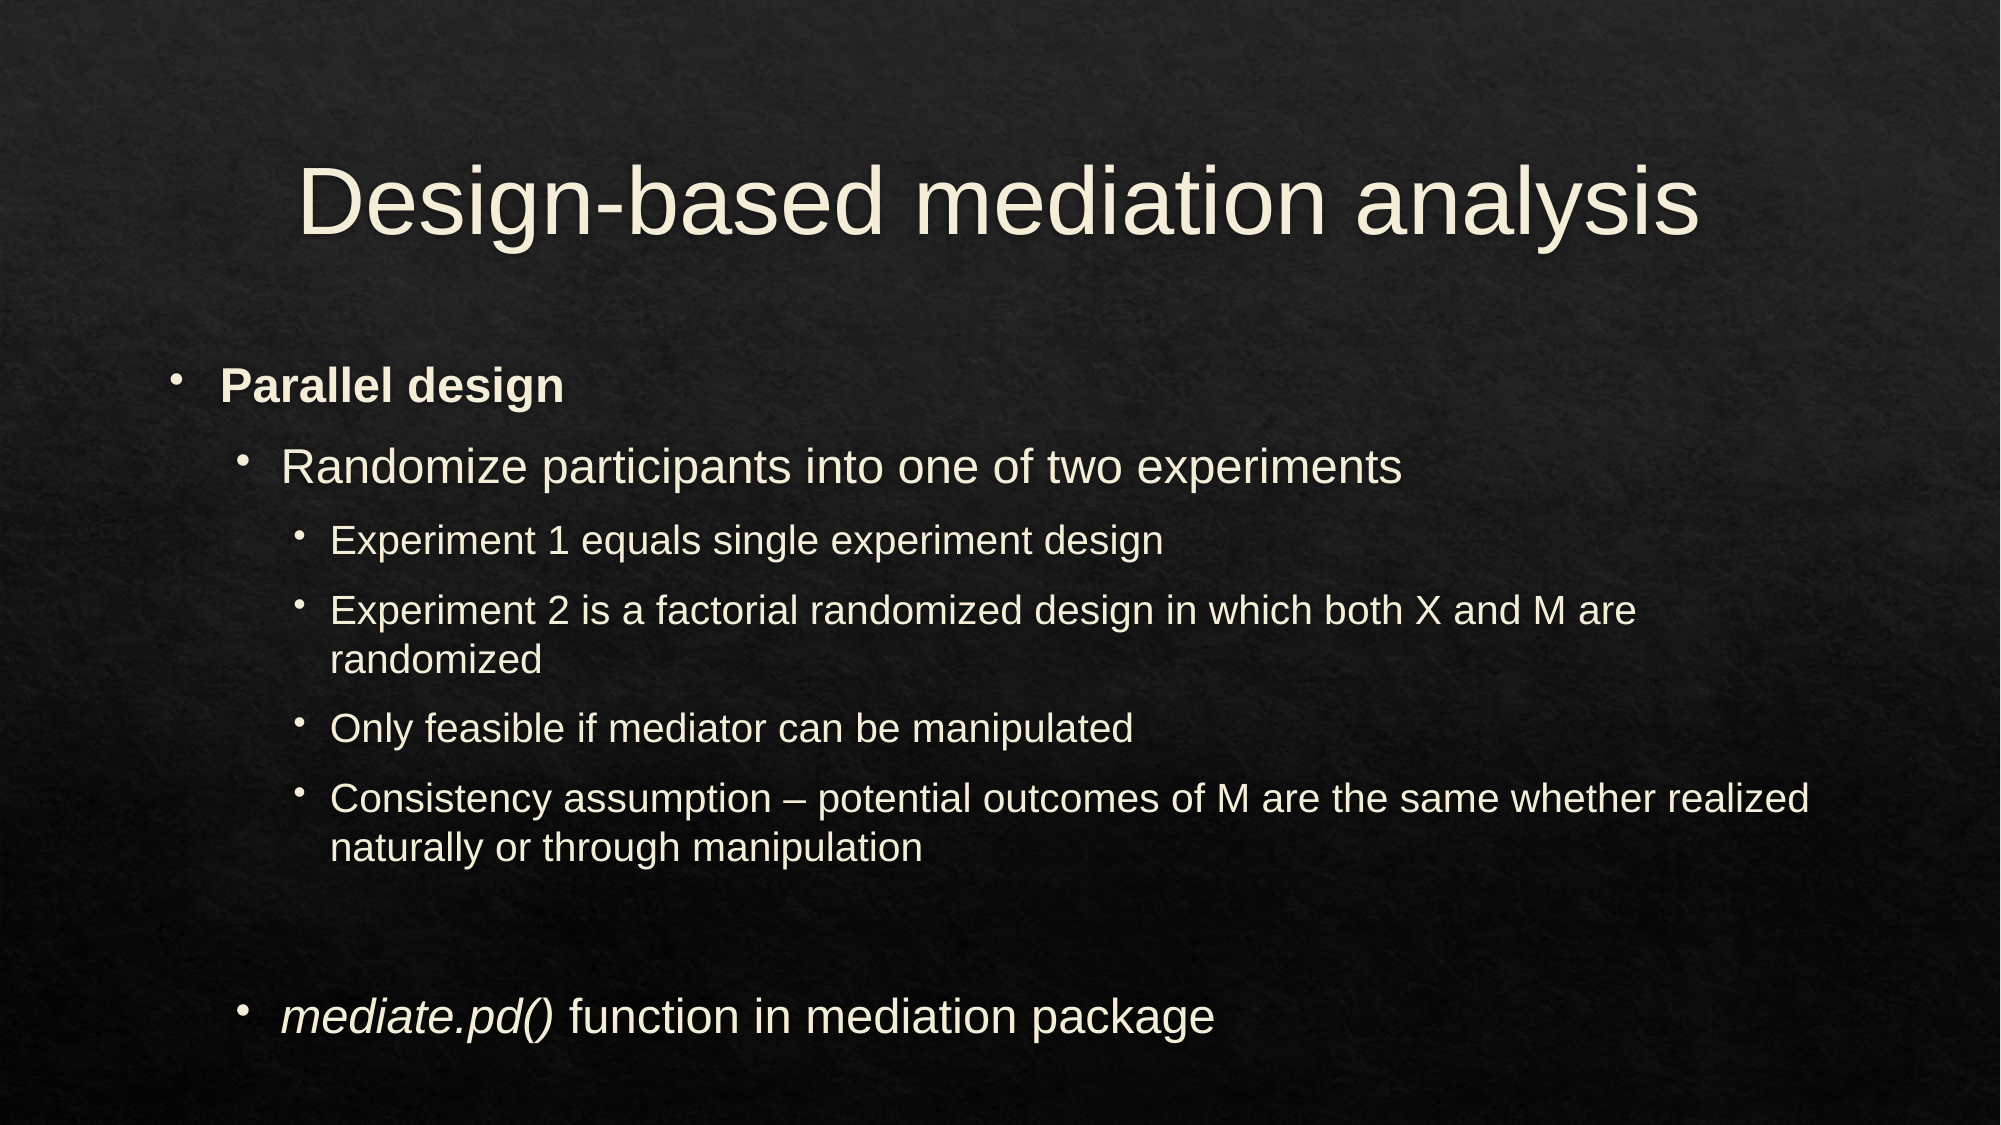

# Design-based mediation analysis
Parallel design
Randomize participants into one of two experiments
Experiment 1 equals single experiment design
Experiment 2 is a factorial randomized design in which both X and M are randomized
Only feasible if mediator can be manipulated
Consistency assumption – potential outcomes of M are the same whether realized naturally or through manipulation

mediate.pd() function in mediation package